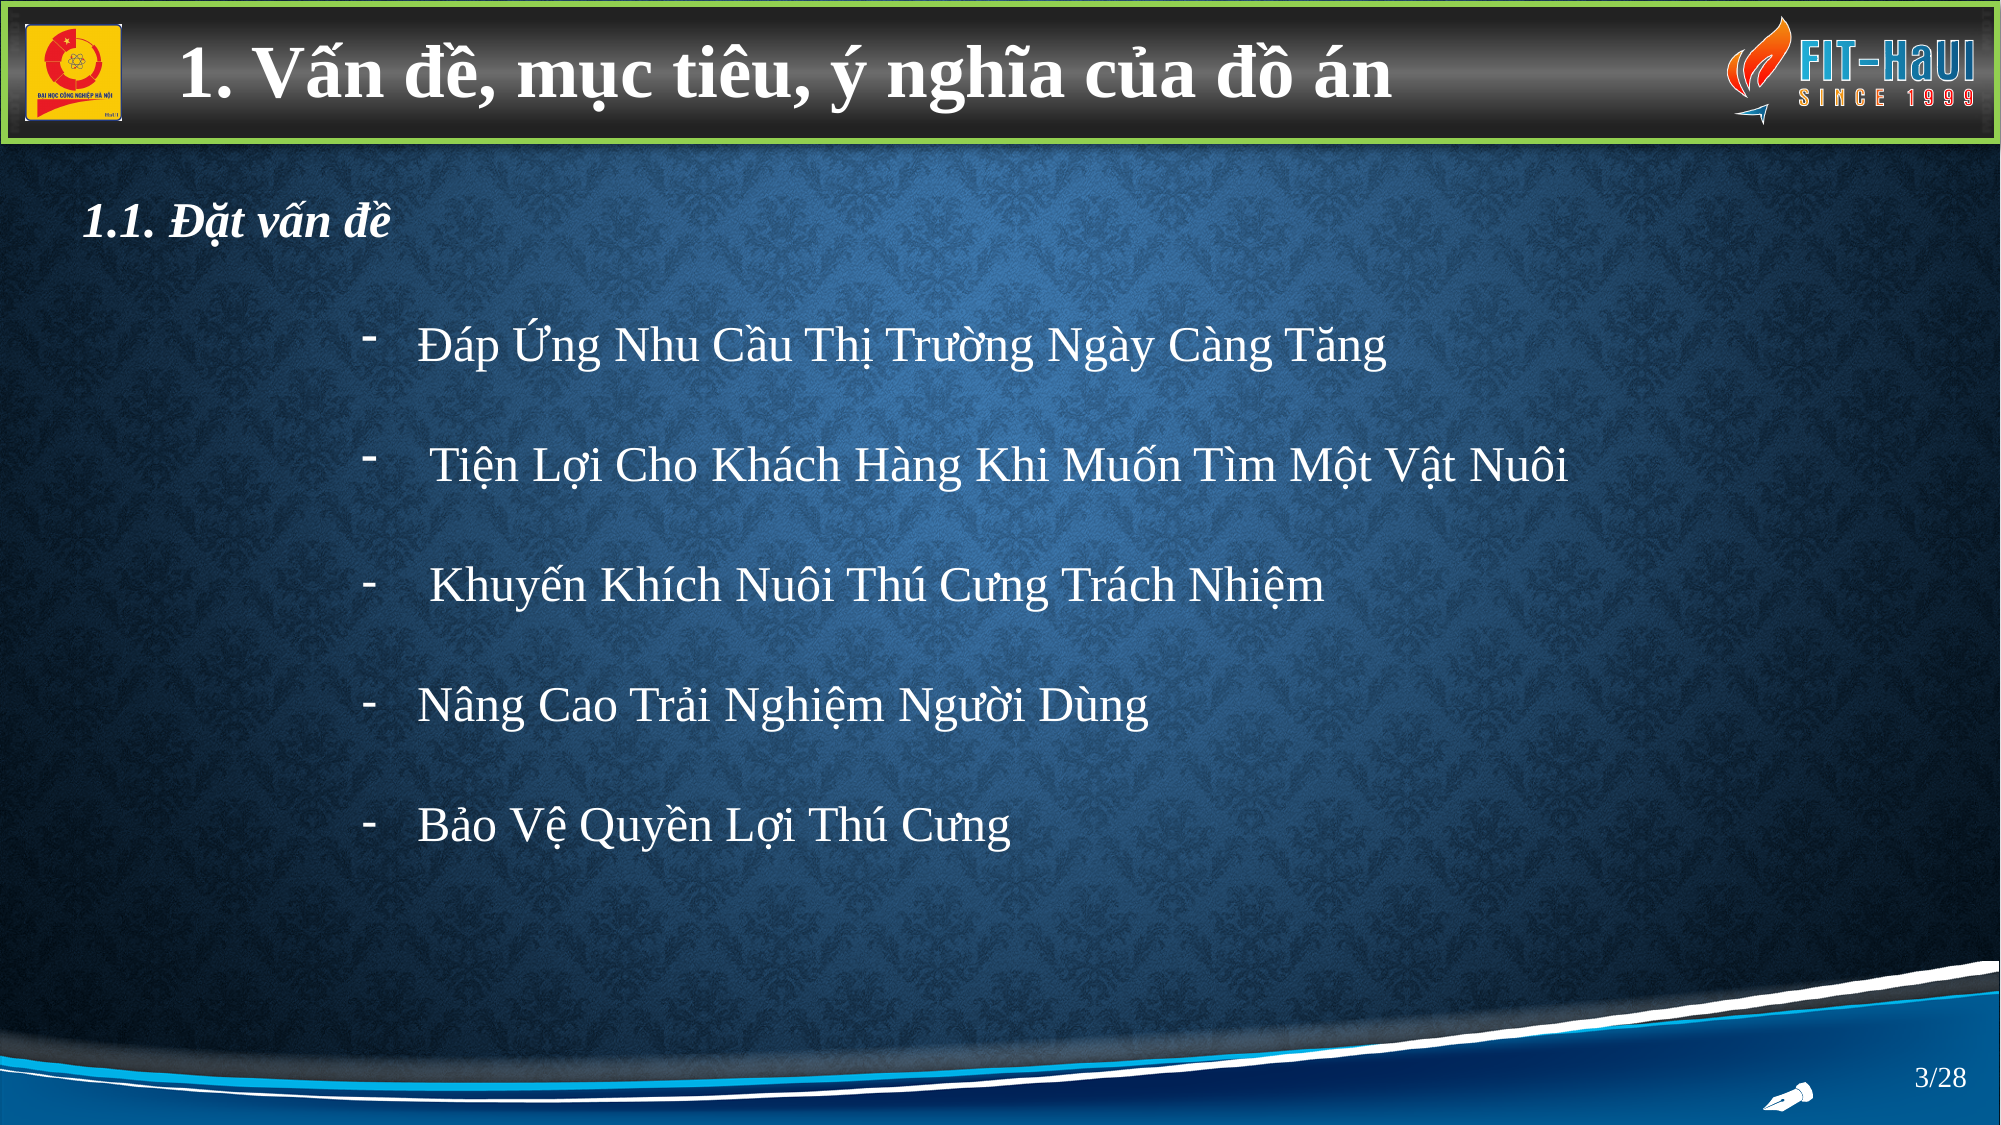

1. Vấn đề, mục tiêu, ý nghĩa của đồ án
1.1. Đặt vấn đề
Đáp Ứng Nhu Cầu Thị Trường Ngày Càng Tăng

 Tiện Lợi Cho Khách Hàng Khi Muốn Tìm Một Vật Nuôi

 Khuyến Khích Nuôi Thú Cưng Trách Nhiệm

Nâng Cao Trải Nghiệm Người Dùng

Bảo Vệ Quyền Lợi Thú Cưng
3/28